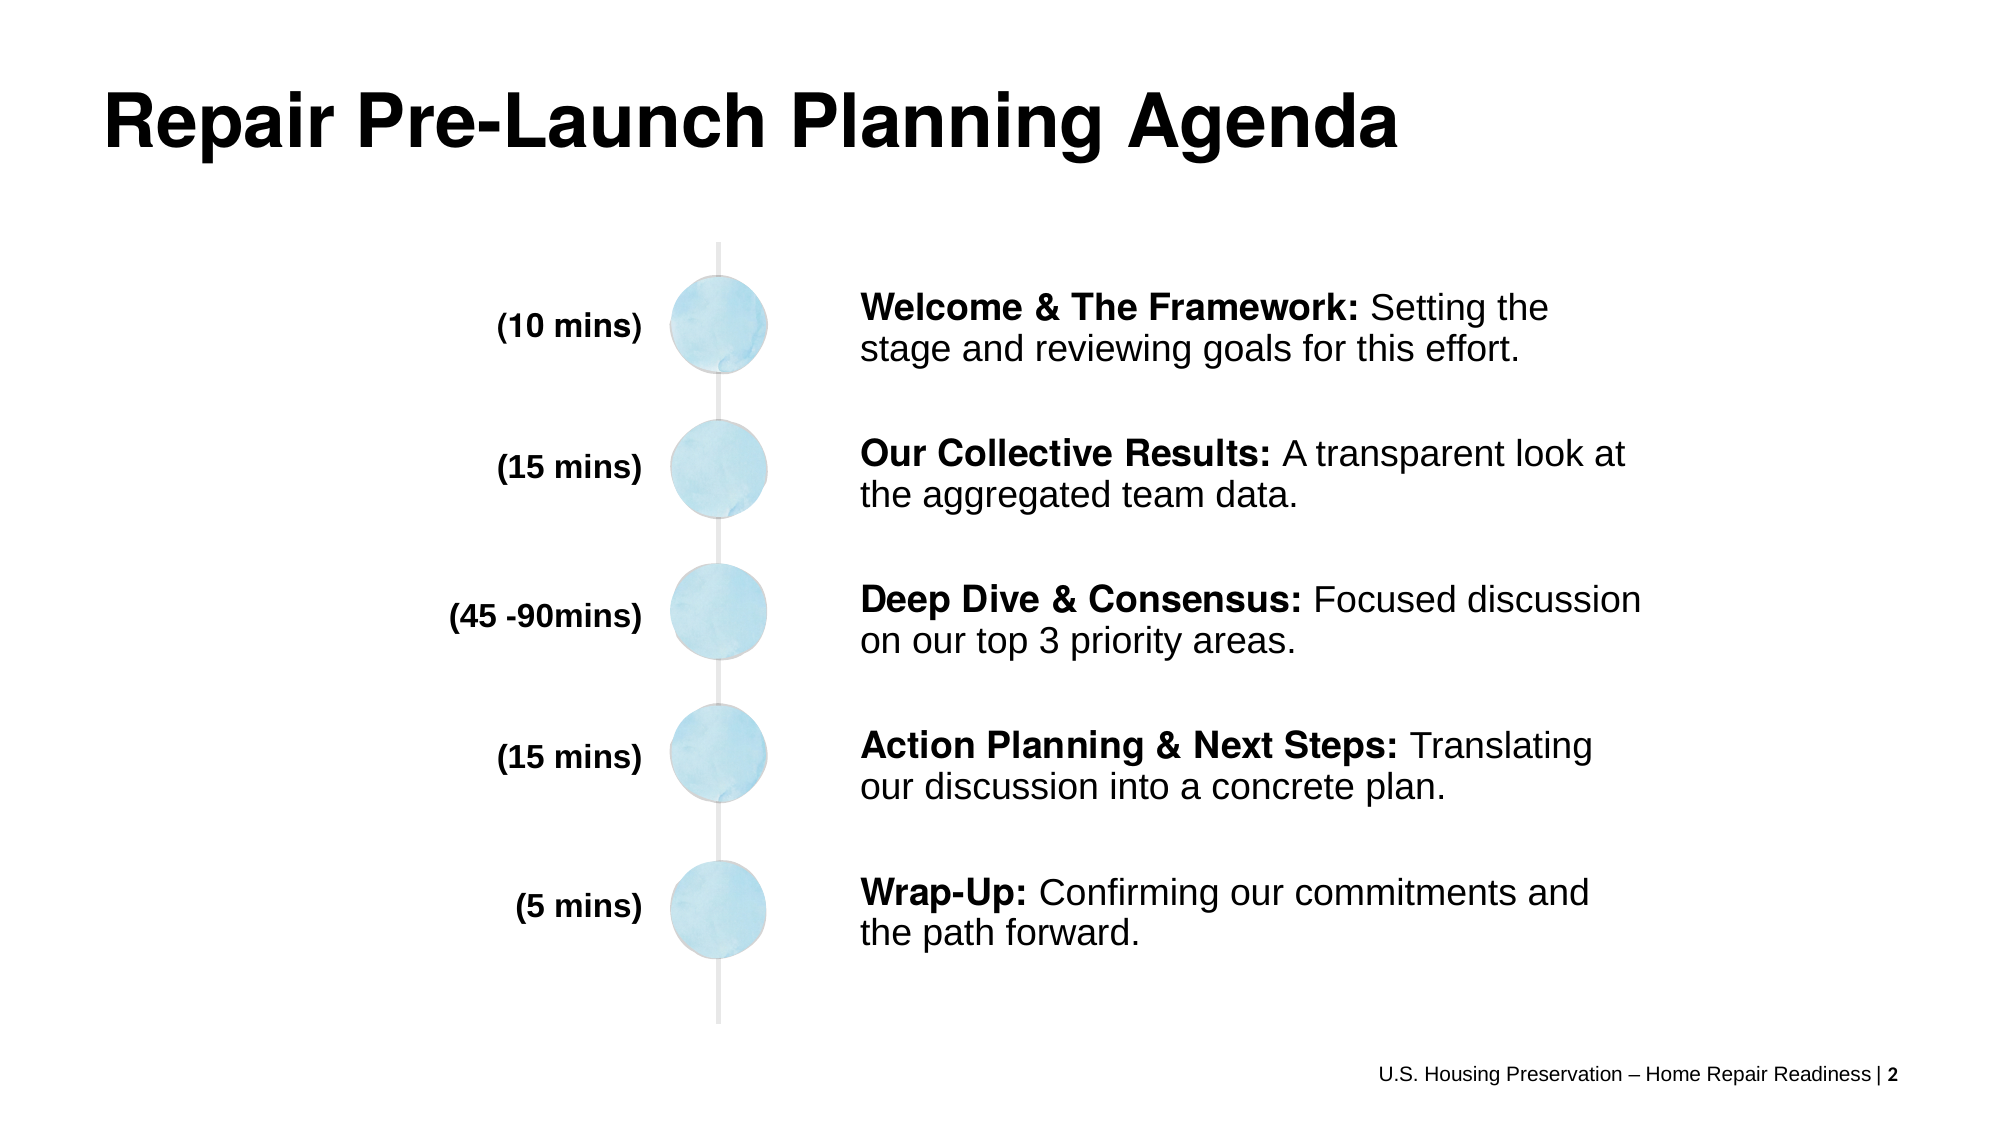

# Repair Pre-Launch Planning Agenda

Welcome & The Framework: Setting the stage and reviewing goals for this effort.

Our Collective Results: A transparent look at the aggregated team data.

Deep Dive & Consensus: Focused discussion on our top 3 priority areas.

Action Planning & Next Steps: Translating our discussion into a concrete plan.

Wrap-Up: Confirming our commitments and the path forward.
(10 mins)

(15 mins)

(45 -90mins)

(15 mins)

(5 mins)

U.S. Housing Preservation – Home Repair Readiness | 2